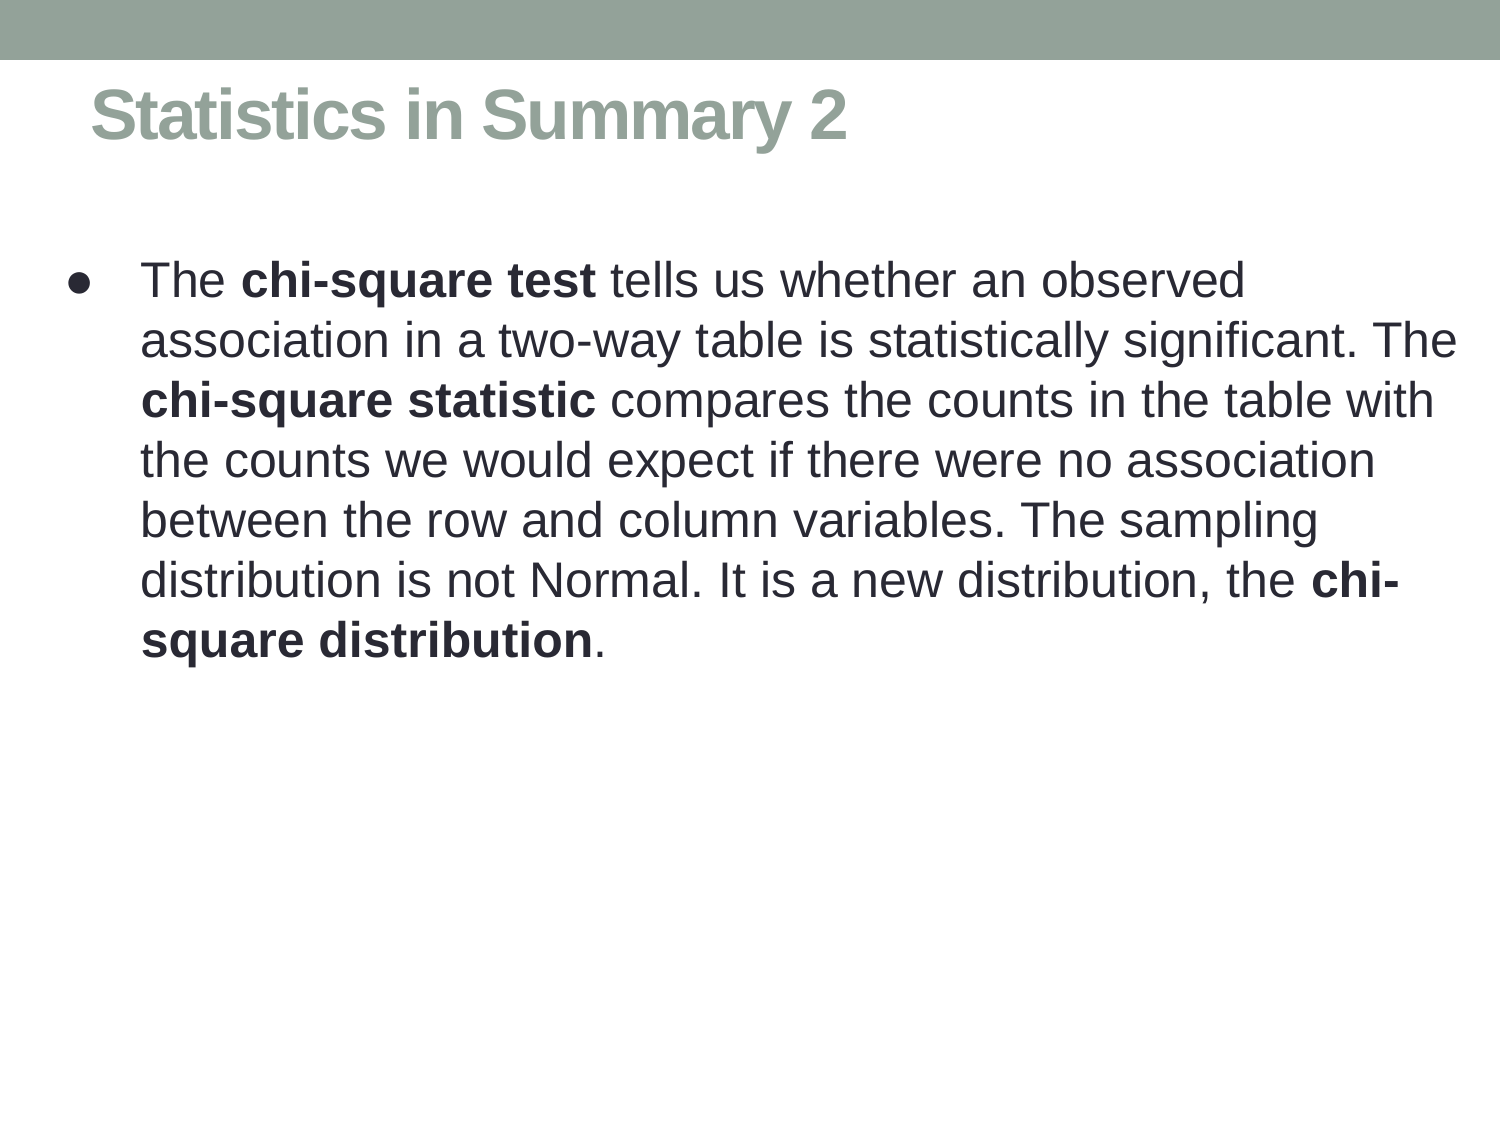

# Statistics in Summary 2
● 	The chi-square test tells us whether an observed association in a two-way table is statistically significant. The chi-square statistic compares the counts in the table with the counts we would expect if there were no association between the row and column variables. The sampling distribution is not Normal. It is a new distribution, the chi-square distribution.